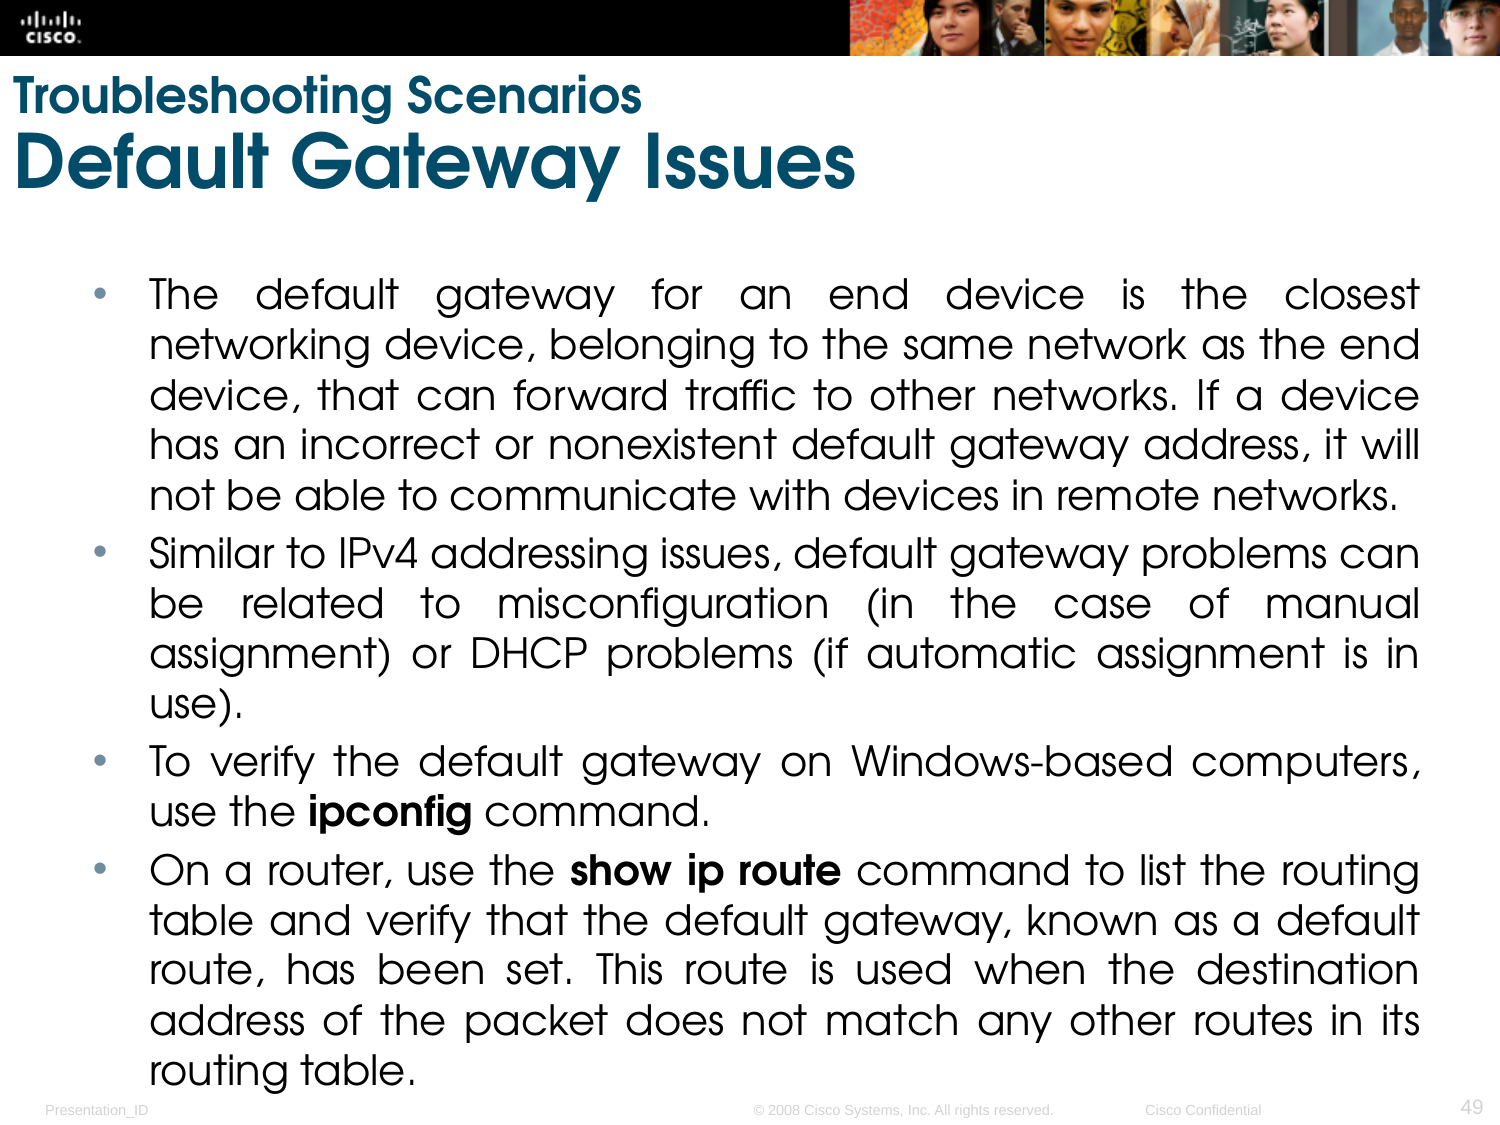

# Troubleshooting Scenarios Default Gateway Issues
The default gateway for an end device is the closest networking device, belonging to the same network as the end device, that can forward traffic to other networks. If a device has an incorrect or nonexistent default gateway address, it will not be able to communicate with devices in remote networks.
Similar to IPv4 addressing issues, default gateway problems can be related to misconfiguration (in the case of manual assignment) or DHCP problems (if automatic assignment is in use).
To verify the default gateway on Windows-based computers, use the ipconfig command.
On a router, use the show ip route command to list the routing table and verify that the default gateway, known as a default route, has been set. This route is used when the destination address of the packet does not match any other routes in its routing table.